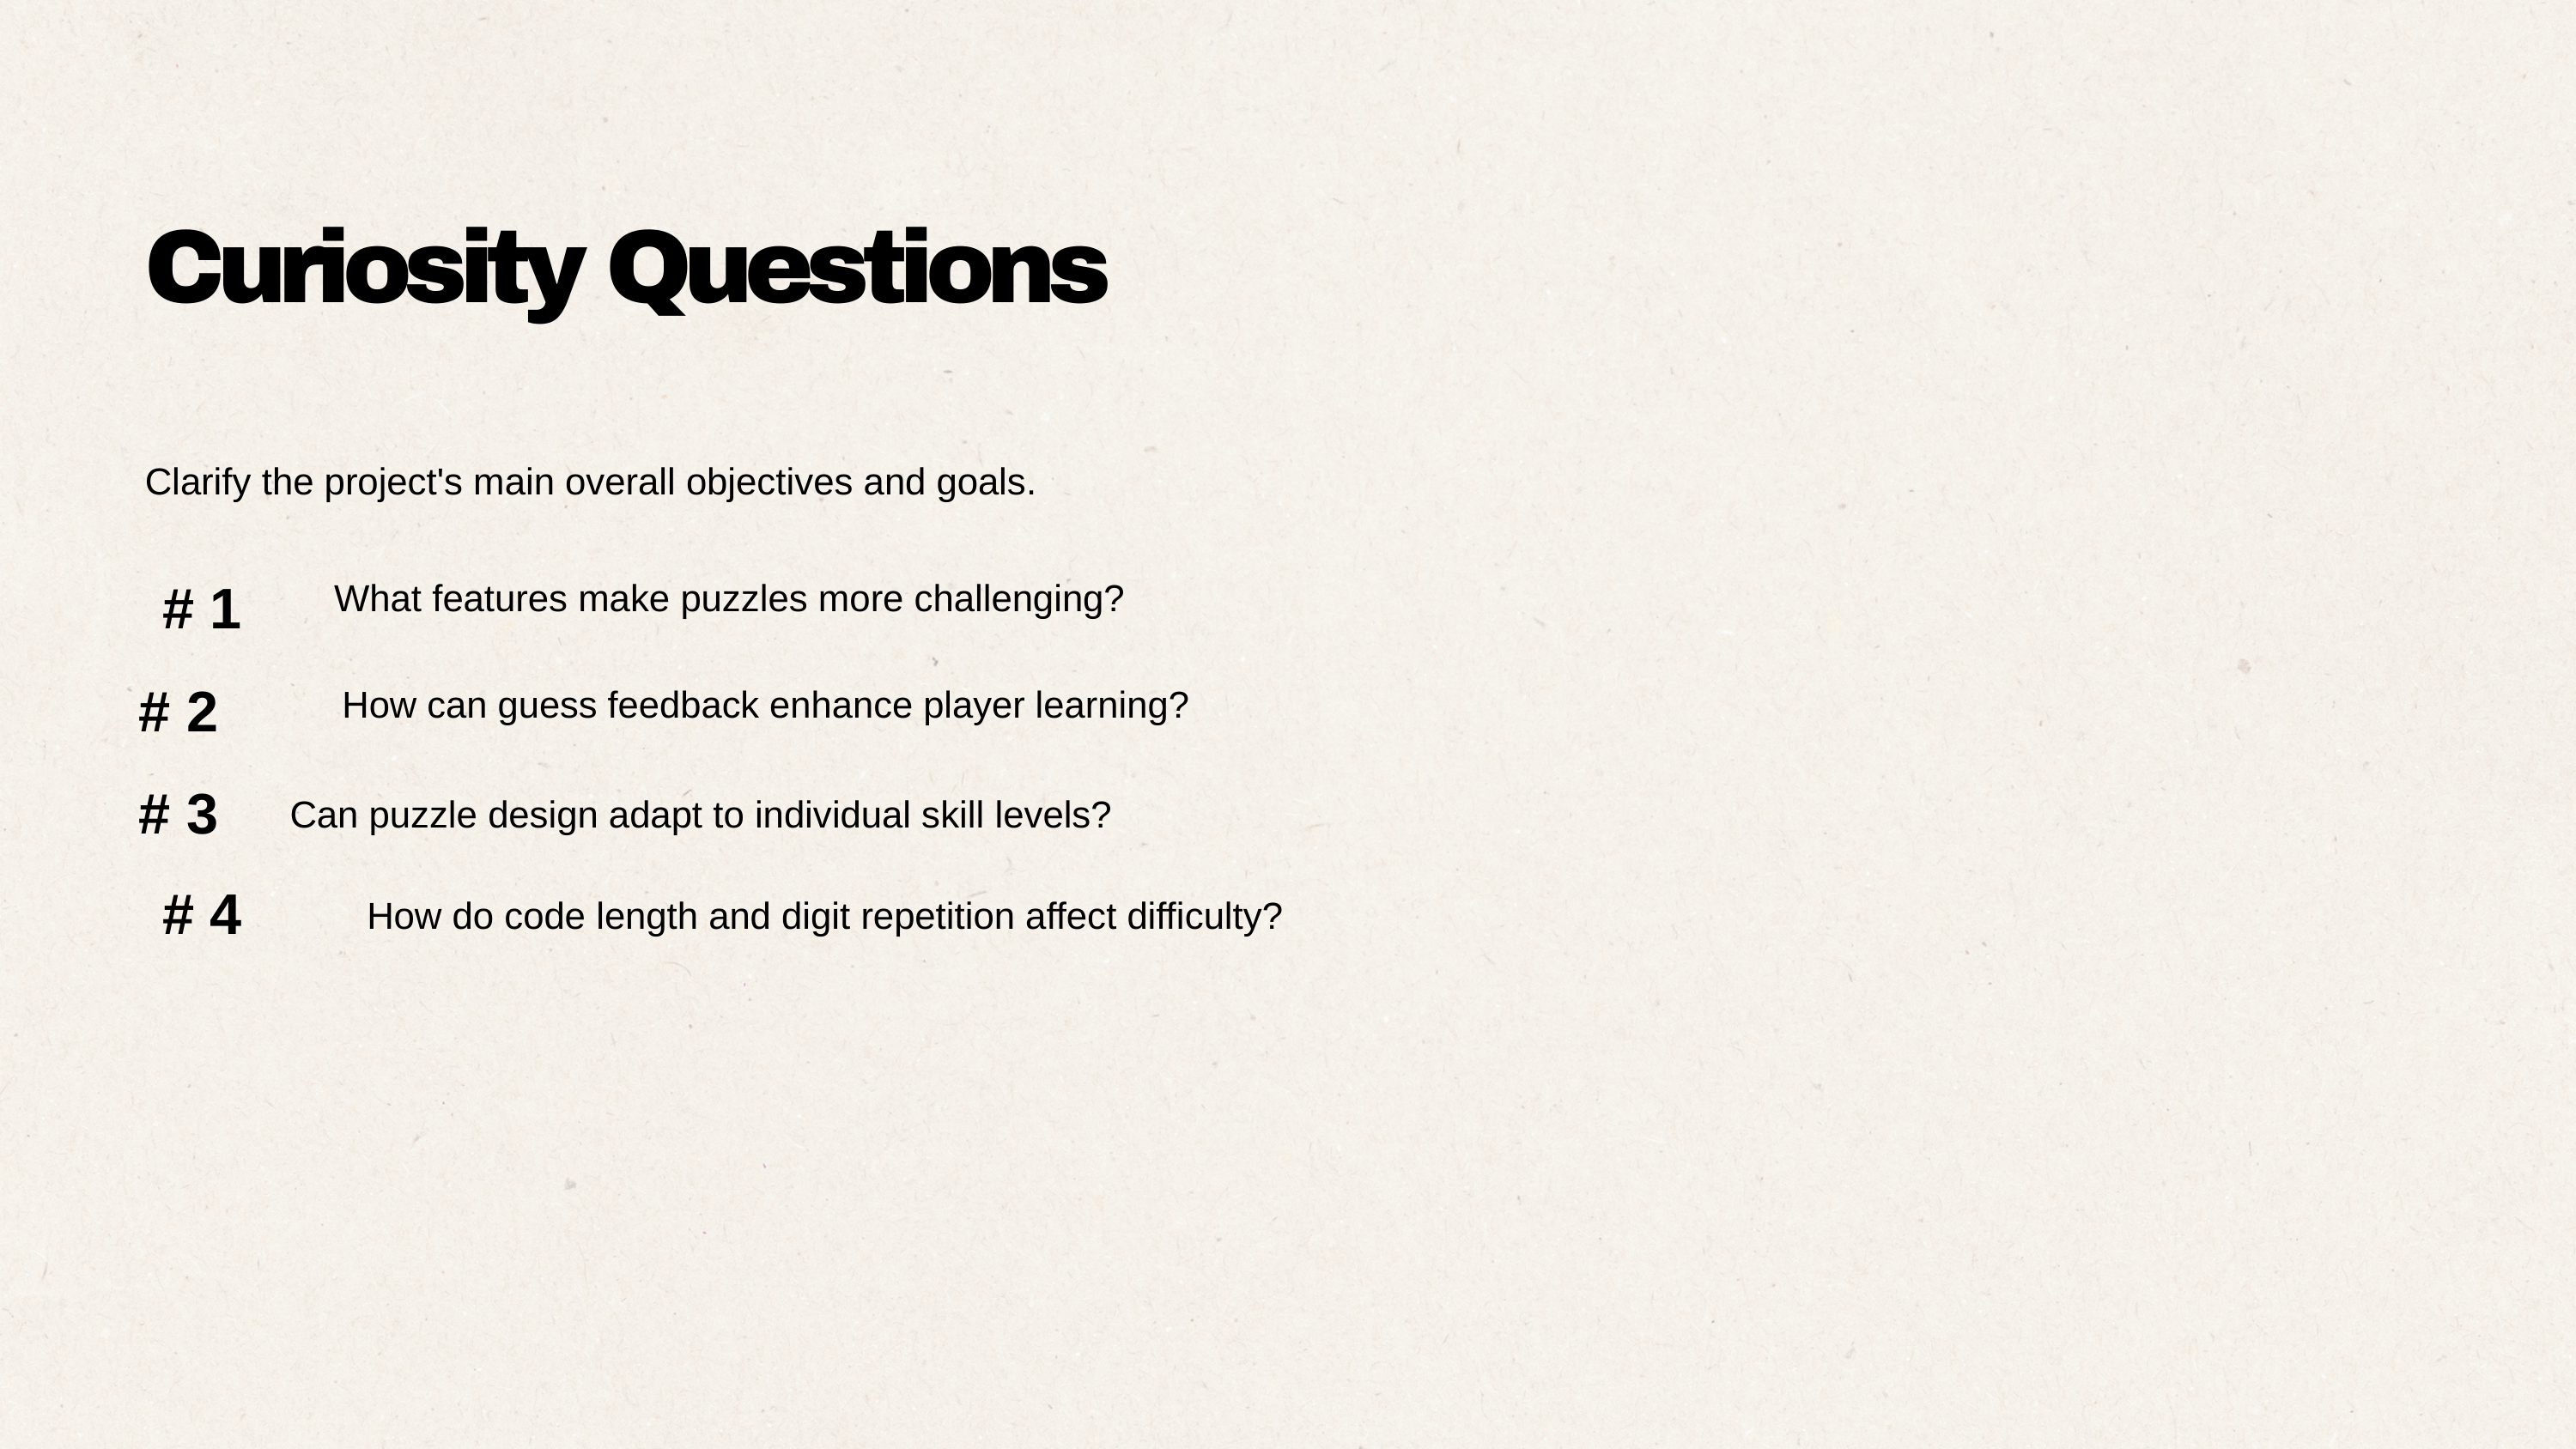

Curiosity Questions

Clarify the project's main overall objectives and goals.
 What features make puzzles more challenging?

# 1
How can guess feedback enhance player learning?

       # 2

Can puzzle design adapt to individual skill levels?
       # 3
# 4
How do code length and digit repetition affect difficulty?